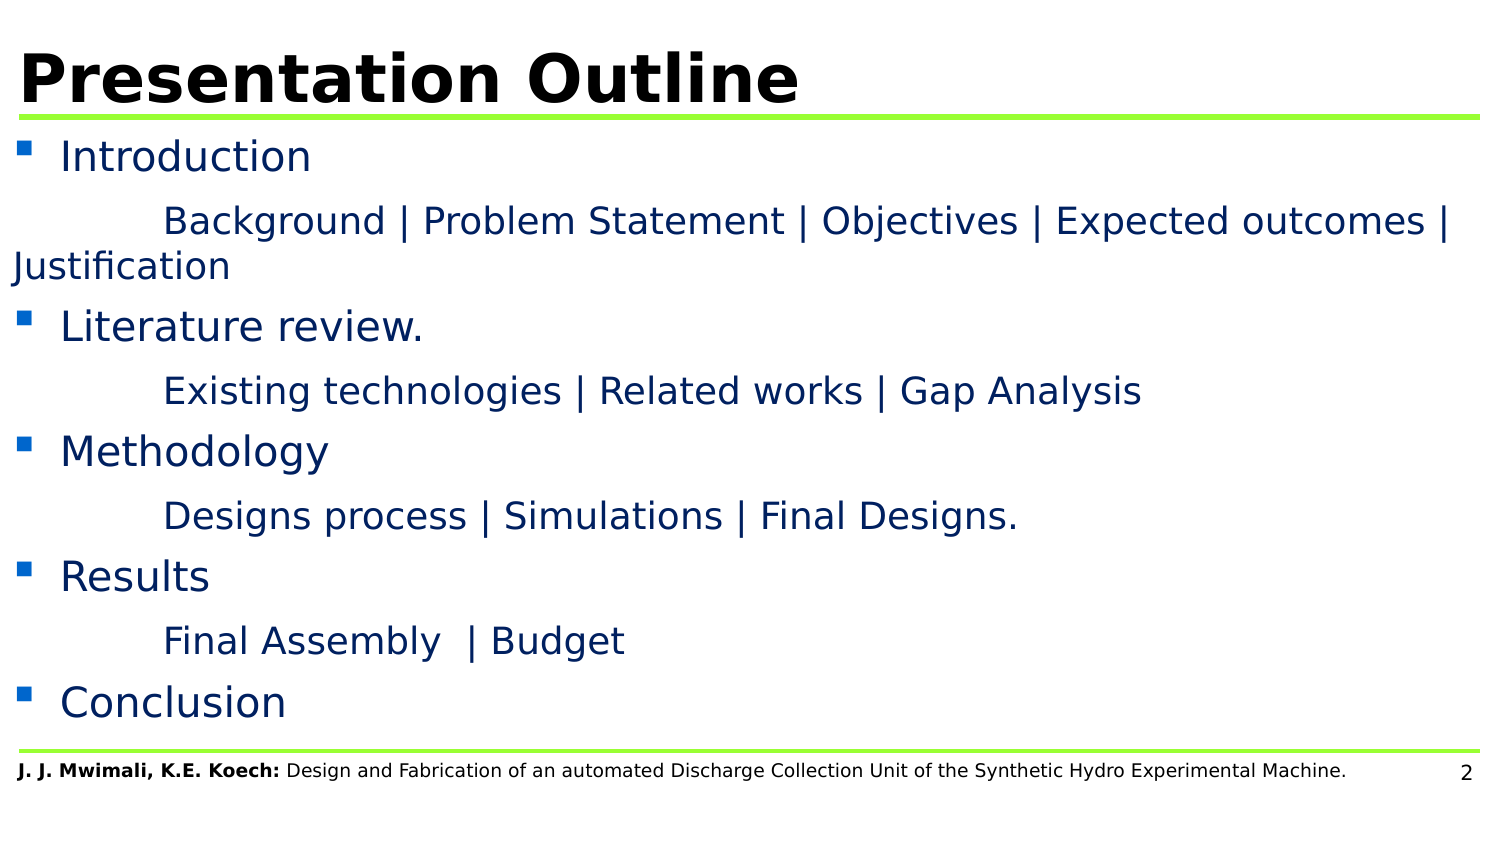

Presentation Outline
Introduction
  	Background | Problem Statement | Objectives | Expected outcomes | Justification
Literature review.
 	Existing technologies | Related works | Gap Analysis
Methodology
	Designs process | Simulations | Final Designs.
Results
	Final Assembly  | Budget
Conclusion